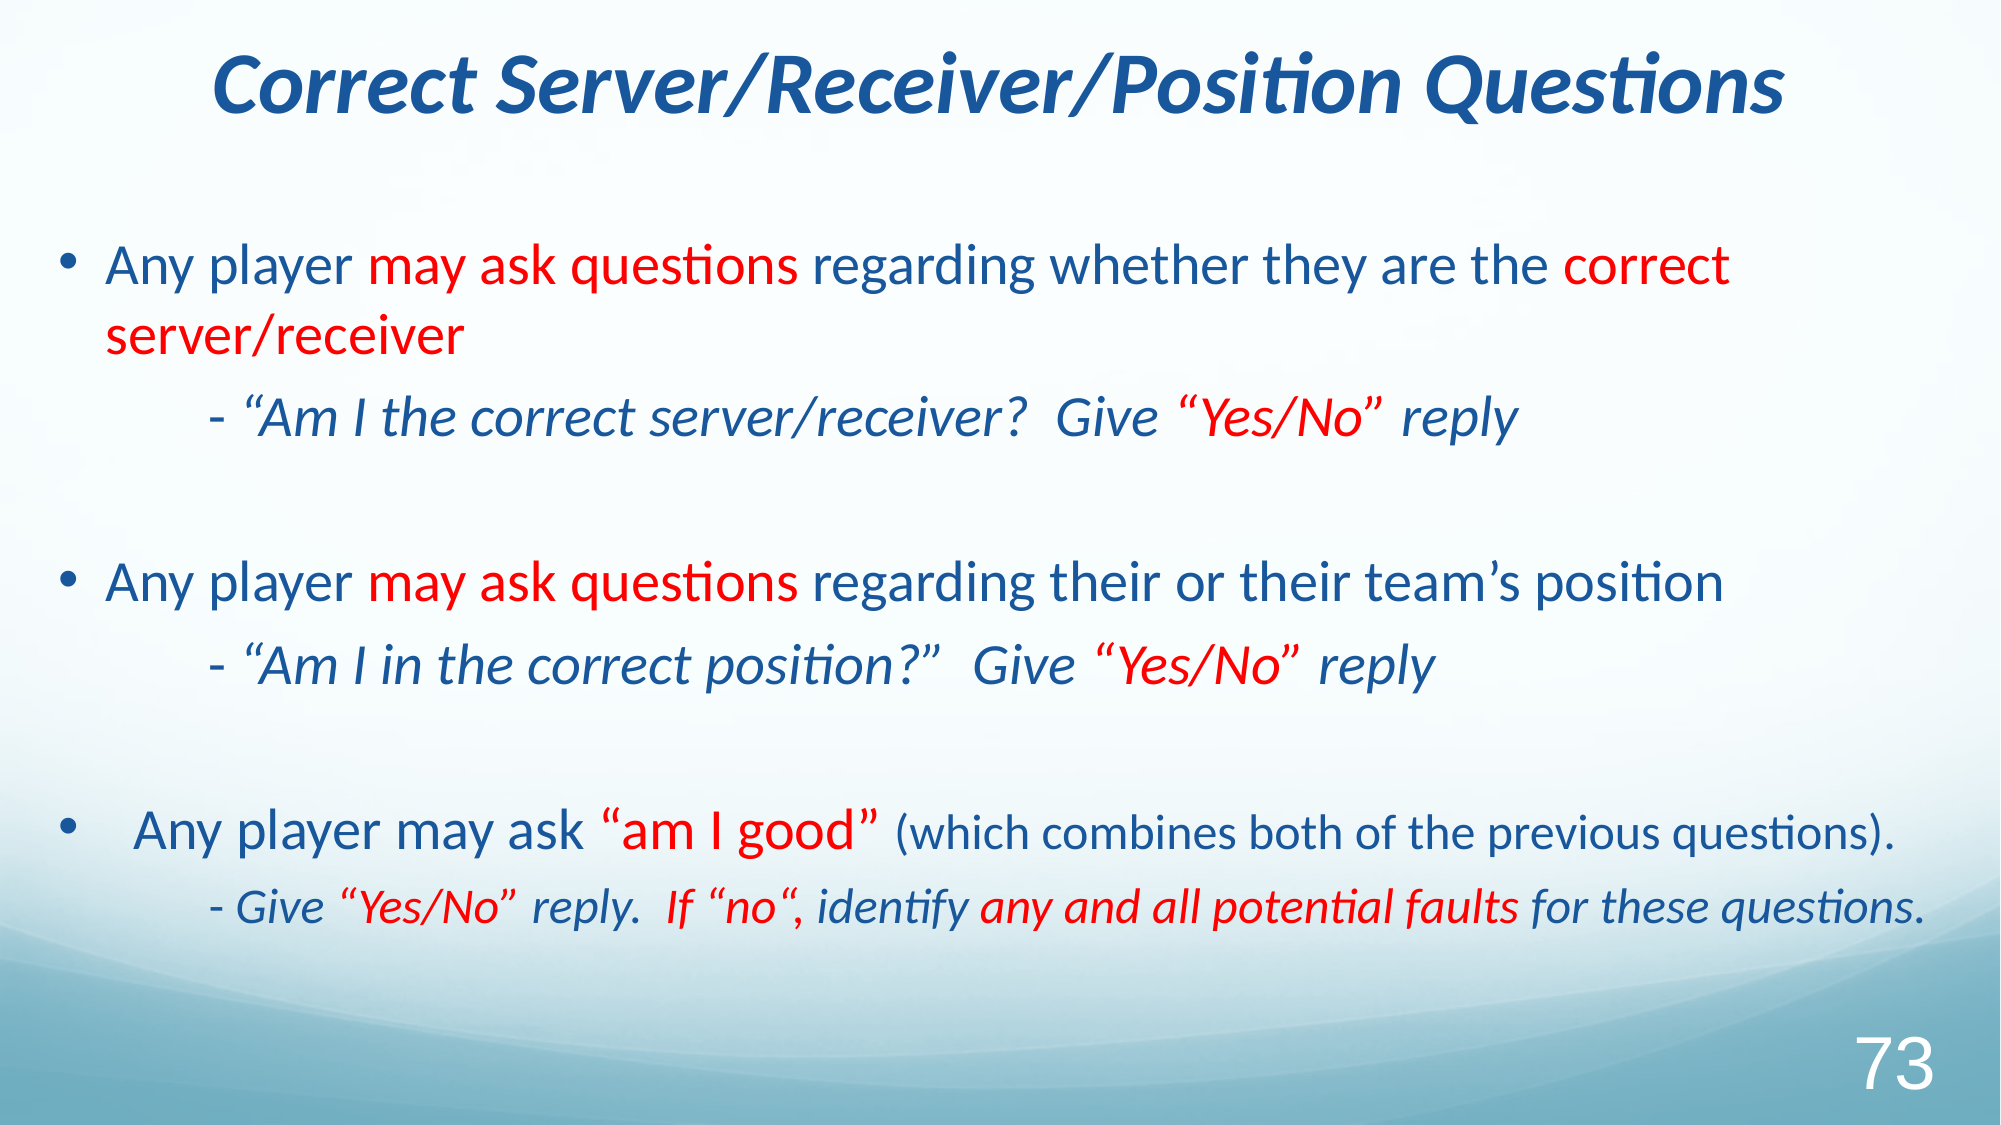

# Correct Server/Receiver/Position Questions
Any player may ask questions regarding whether they are the correct server/receiver
	- “Am I the correct server/receiver?  Give “Yes/No” reply

Any player may ask questions regarding their or their team’s position
 	- “Am I in the correct position?”  Give “Yes/No” reply

Any player may ask “am I good” (which combines both of the previous questions).
	- Give “Yes/No” reply.  If “no“, identify any and all potential faults for these questions.
73